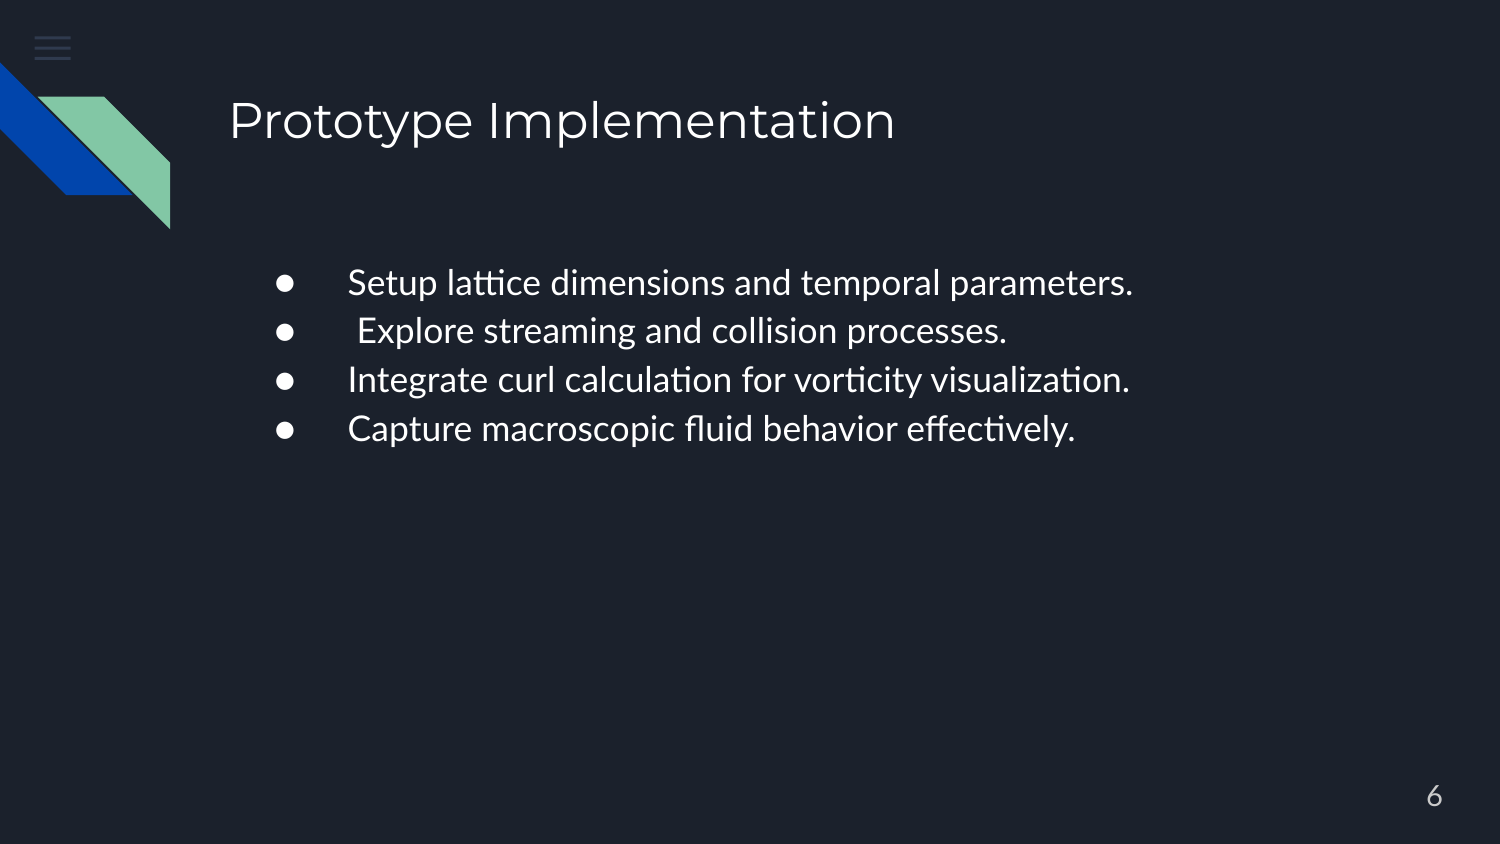

# Prototype Implementation

  Setup lattice dimensions and temporal parameters.
   Explore streaming and collision processes.
  Integrate curl calculation for vorticity visualization.
  Capture macroscopic fluid behavior effectively.

6